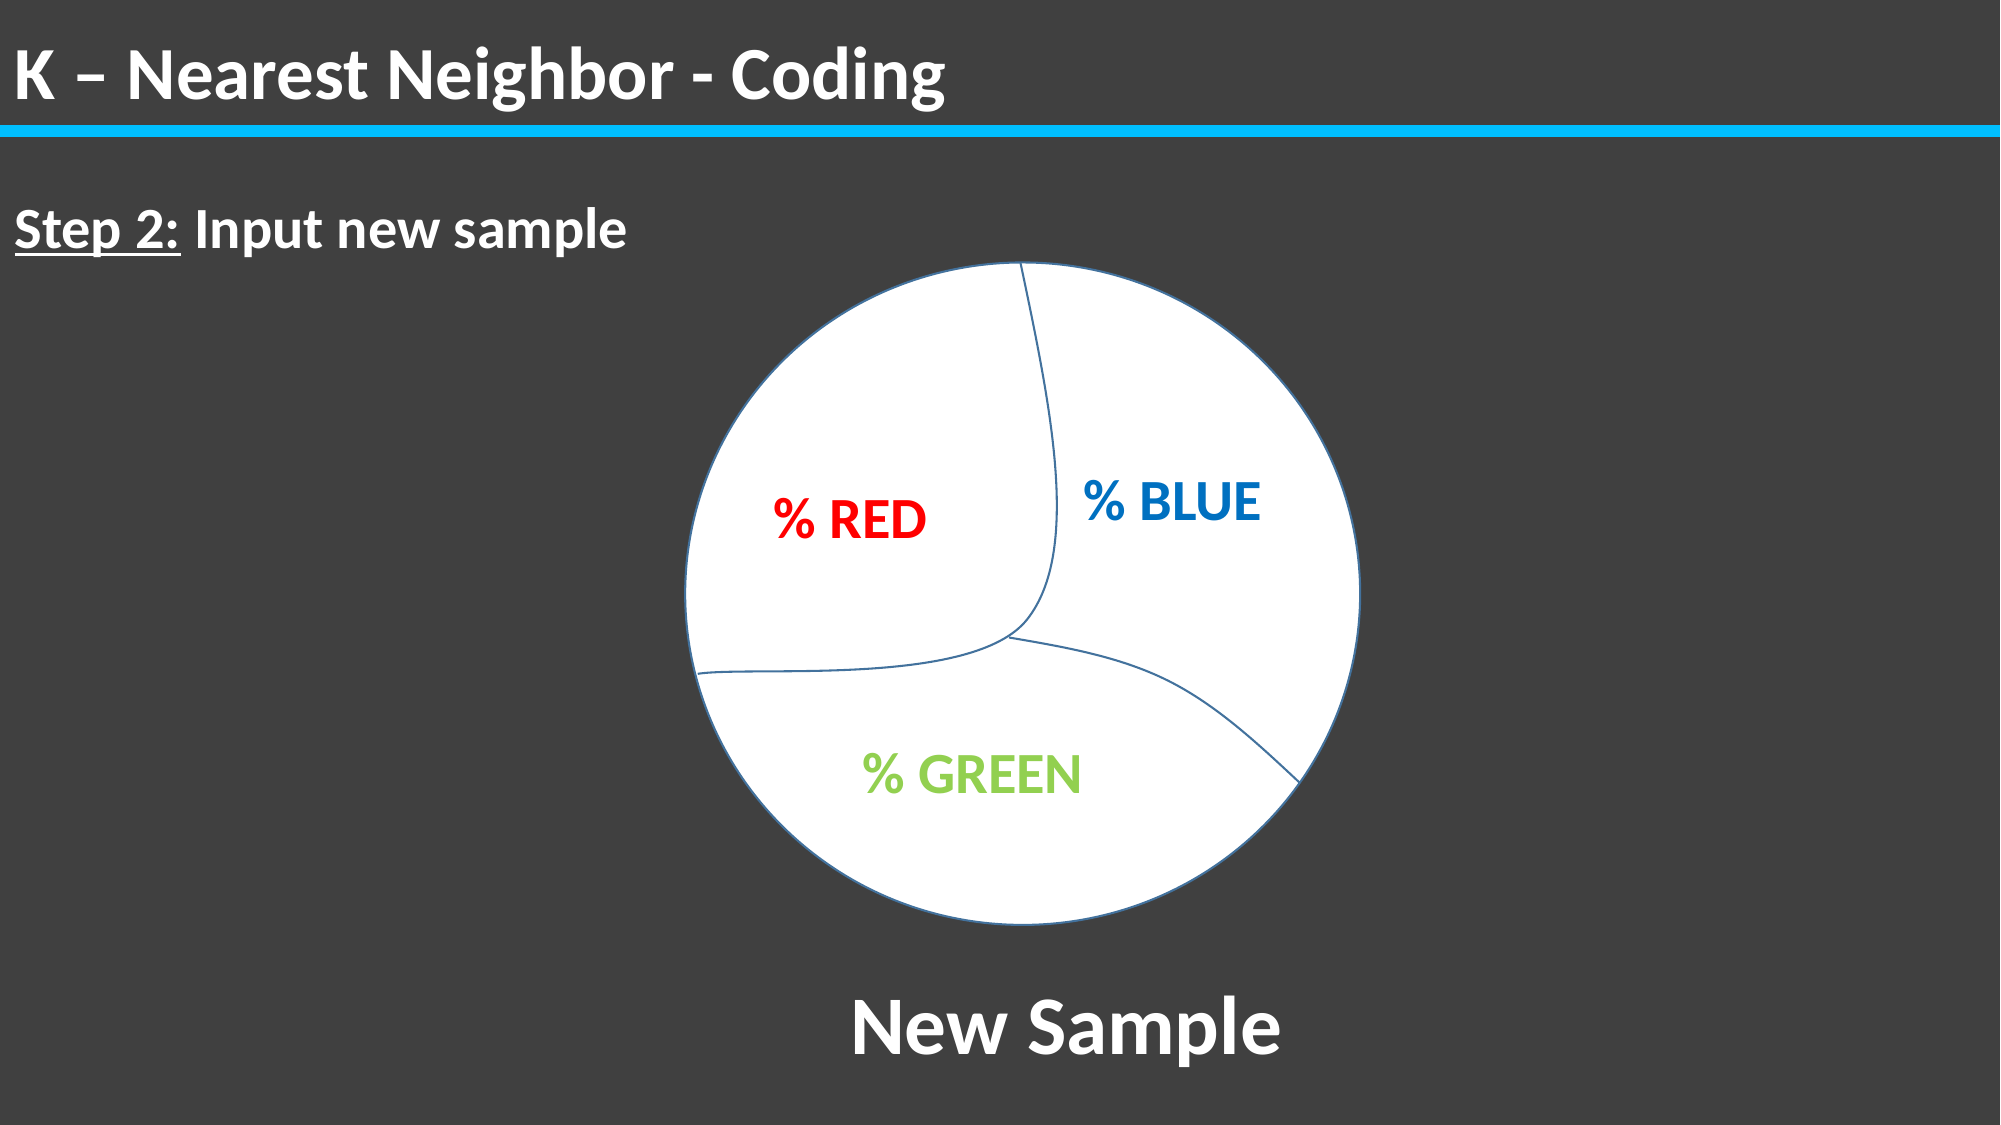

K – Nearest Neighbor - Coding
Step 2: Input new sample

% BLUE
% RED
% GREEN
New Sample